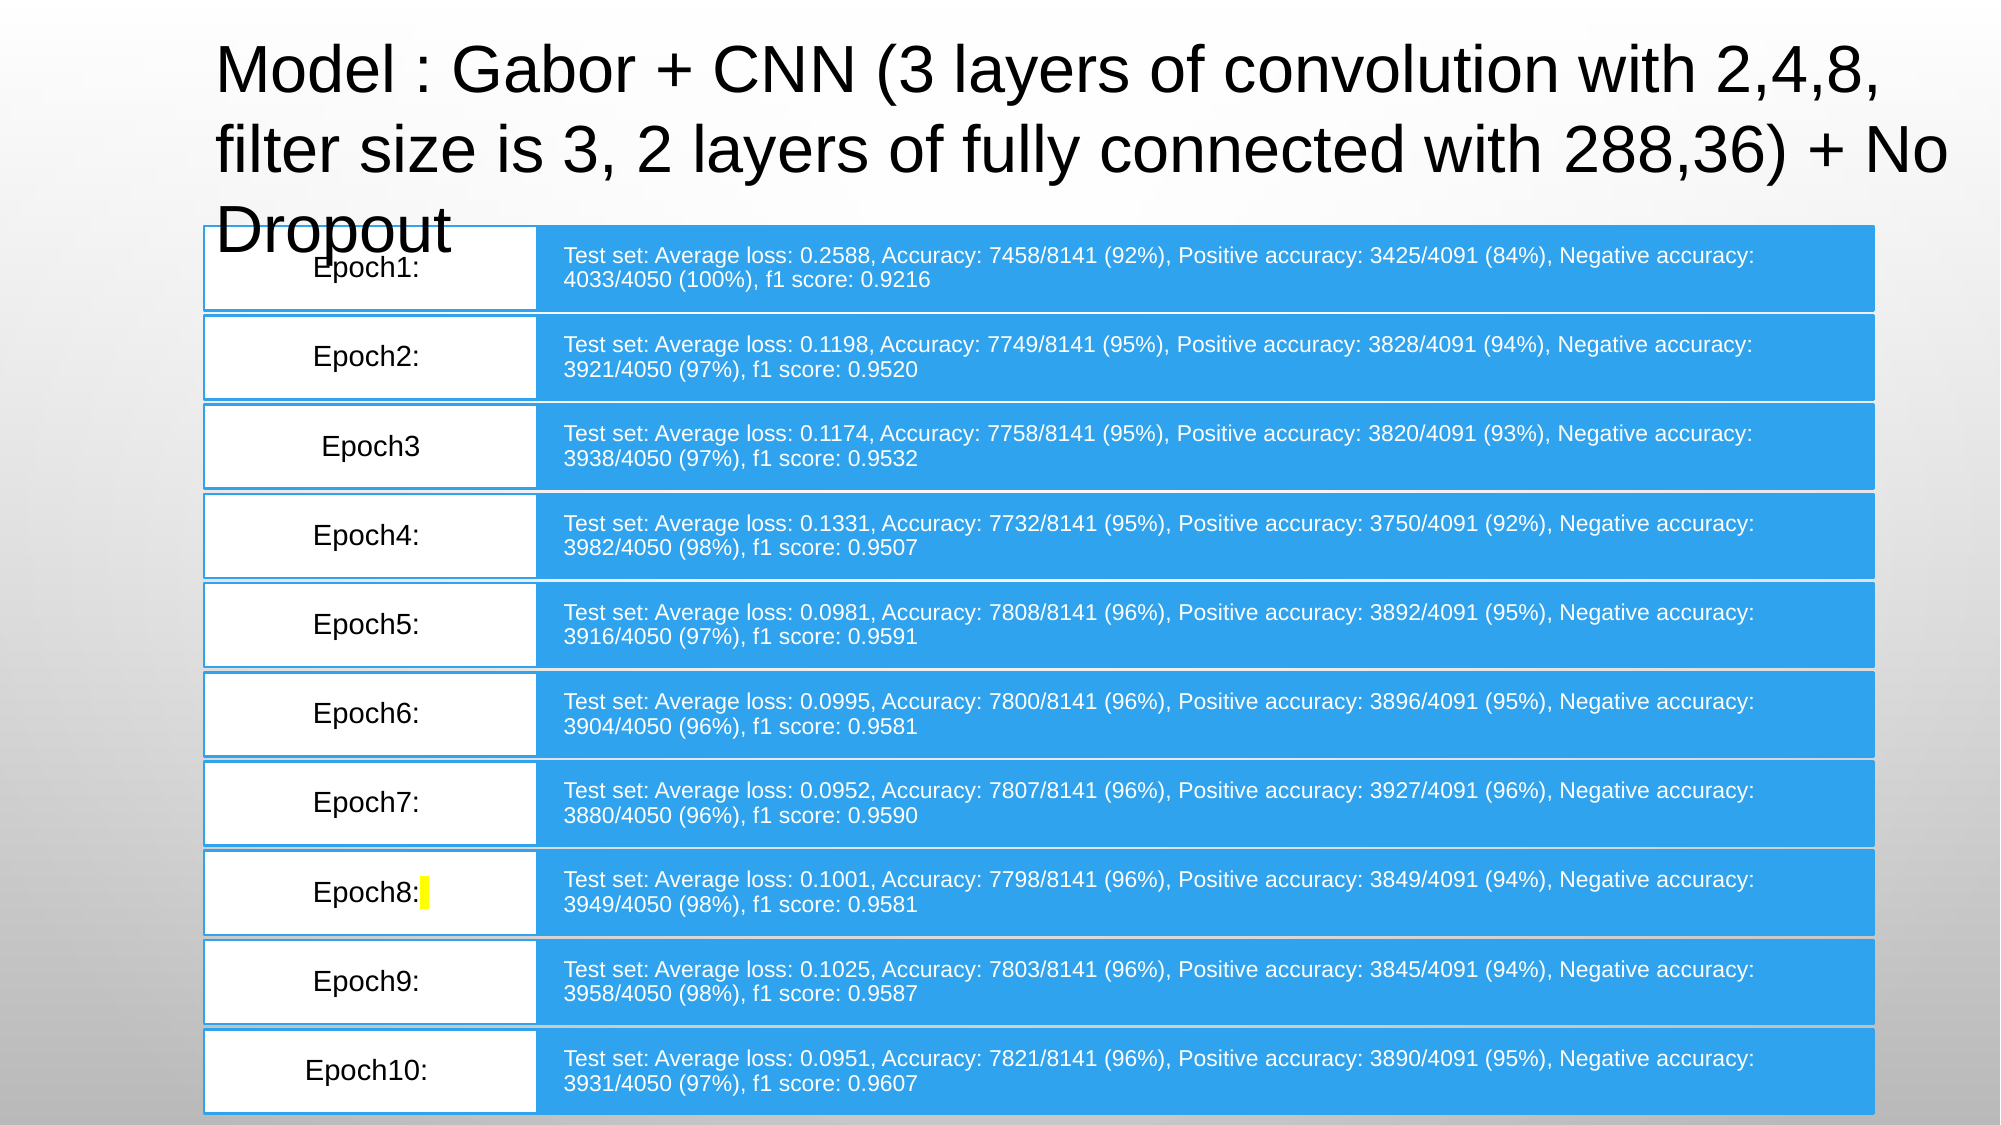

Model : Gabor + CNN (3 layers of convolution with 2,4,8, filter size is 3, 2 layers of fully connected with 288,36) + No Dropout
#
Test set: Average loss: 0.2588, Accuracy: 7458/8141 (92%), Positive accuracy: 3425/4091 (84%), Negative accuracy: 4033/4050 (100%), f1 score: 0.9216
Epoch1:
Test set: Average loss: 0.1198, Accuracy: 7749/8141 (95%), Positive accuracy: 3828/4091 (94%), Negative accuracy: 3921/4050 (97%), f1 score: 0.9520
Epoch2:
Test set: Average loss: 0.1174, Accuracy: 7758/8141 (95%), Positive accuracy: 3820/4091 (93%), Negative accuracy: 3938/4050 (97%), f1 score: 0.9532
Epoch3
Test set: Average loss: 0.1331, Accuracy: 7732/8141 (95%), Positive accuracy: 3750/4091 (92%), Negative accuracy: 3982/4050 (98%), f1 score: 0.9507
Epoch4:
Test set: Average loss: 0.0981, Accuracy: 7808/8141 (96%), Positive accuracy: 3892/4091 (95%), Negative accuracy: 3916/4050 (97%), f1 score: 0.9591
Epoch5:
Test set: Average loss: 0.0995, Accuracy: 7800/8141 (96%), Positive accuracy: 3896/4091 (95%), Negative accuracy: 3904/4050 (96%), f1 score: 0.9581
Epoch6:
Test set: Average loss: 0.0952, Accuracy: 7807/8141 (96%), Positive accuracy: 3927/4091 (96%), Negative accuracy: 3880/4050 (96%), f1 score: 0.9590
Epoch7:
Test set: Average loss: 0.1001, Accuracy: 7798/8141 (96%), Positive accuracy: 3849/4091 (94%), Negative accuracy: 3949/4050 (98%), f1 score: 0.9581
Epoch8:
Test set: Average loss: 0.1025, Accuracy: 7803/8141 (96%), Positive accuracy: 3845/4091 (94%), Negative accuracy: 3958/4050 (98%), f1 score: 0.9587
Epoch9:
Test set: Average loss: 0.0951, Accuracy: 7821/8141 (96%), Positive accuracy: 3890/4091 (95%), Negative accuracy: 3931/4050 (97%), f1 score: 0.9607
Epoch10: